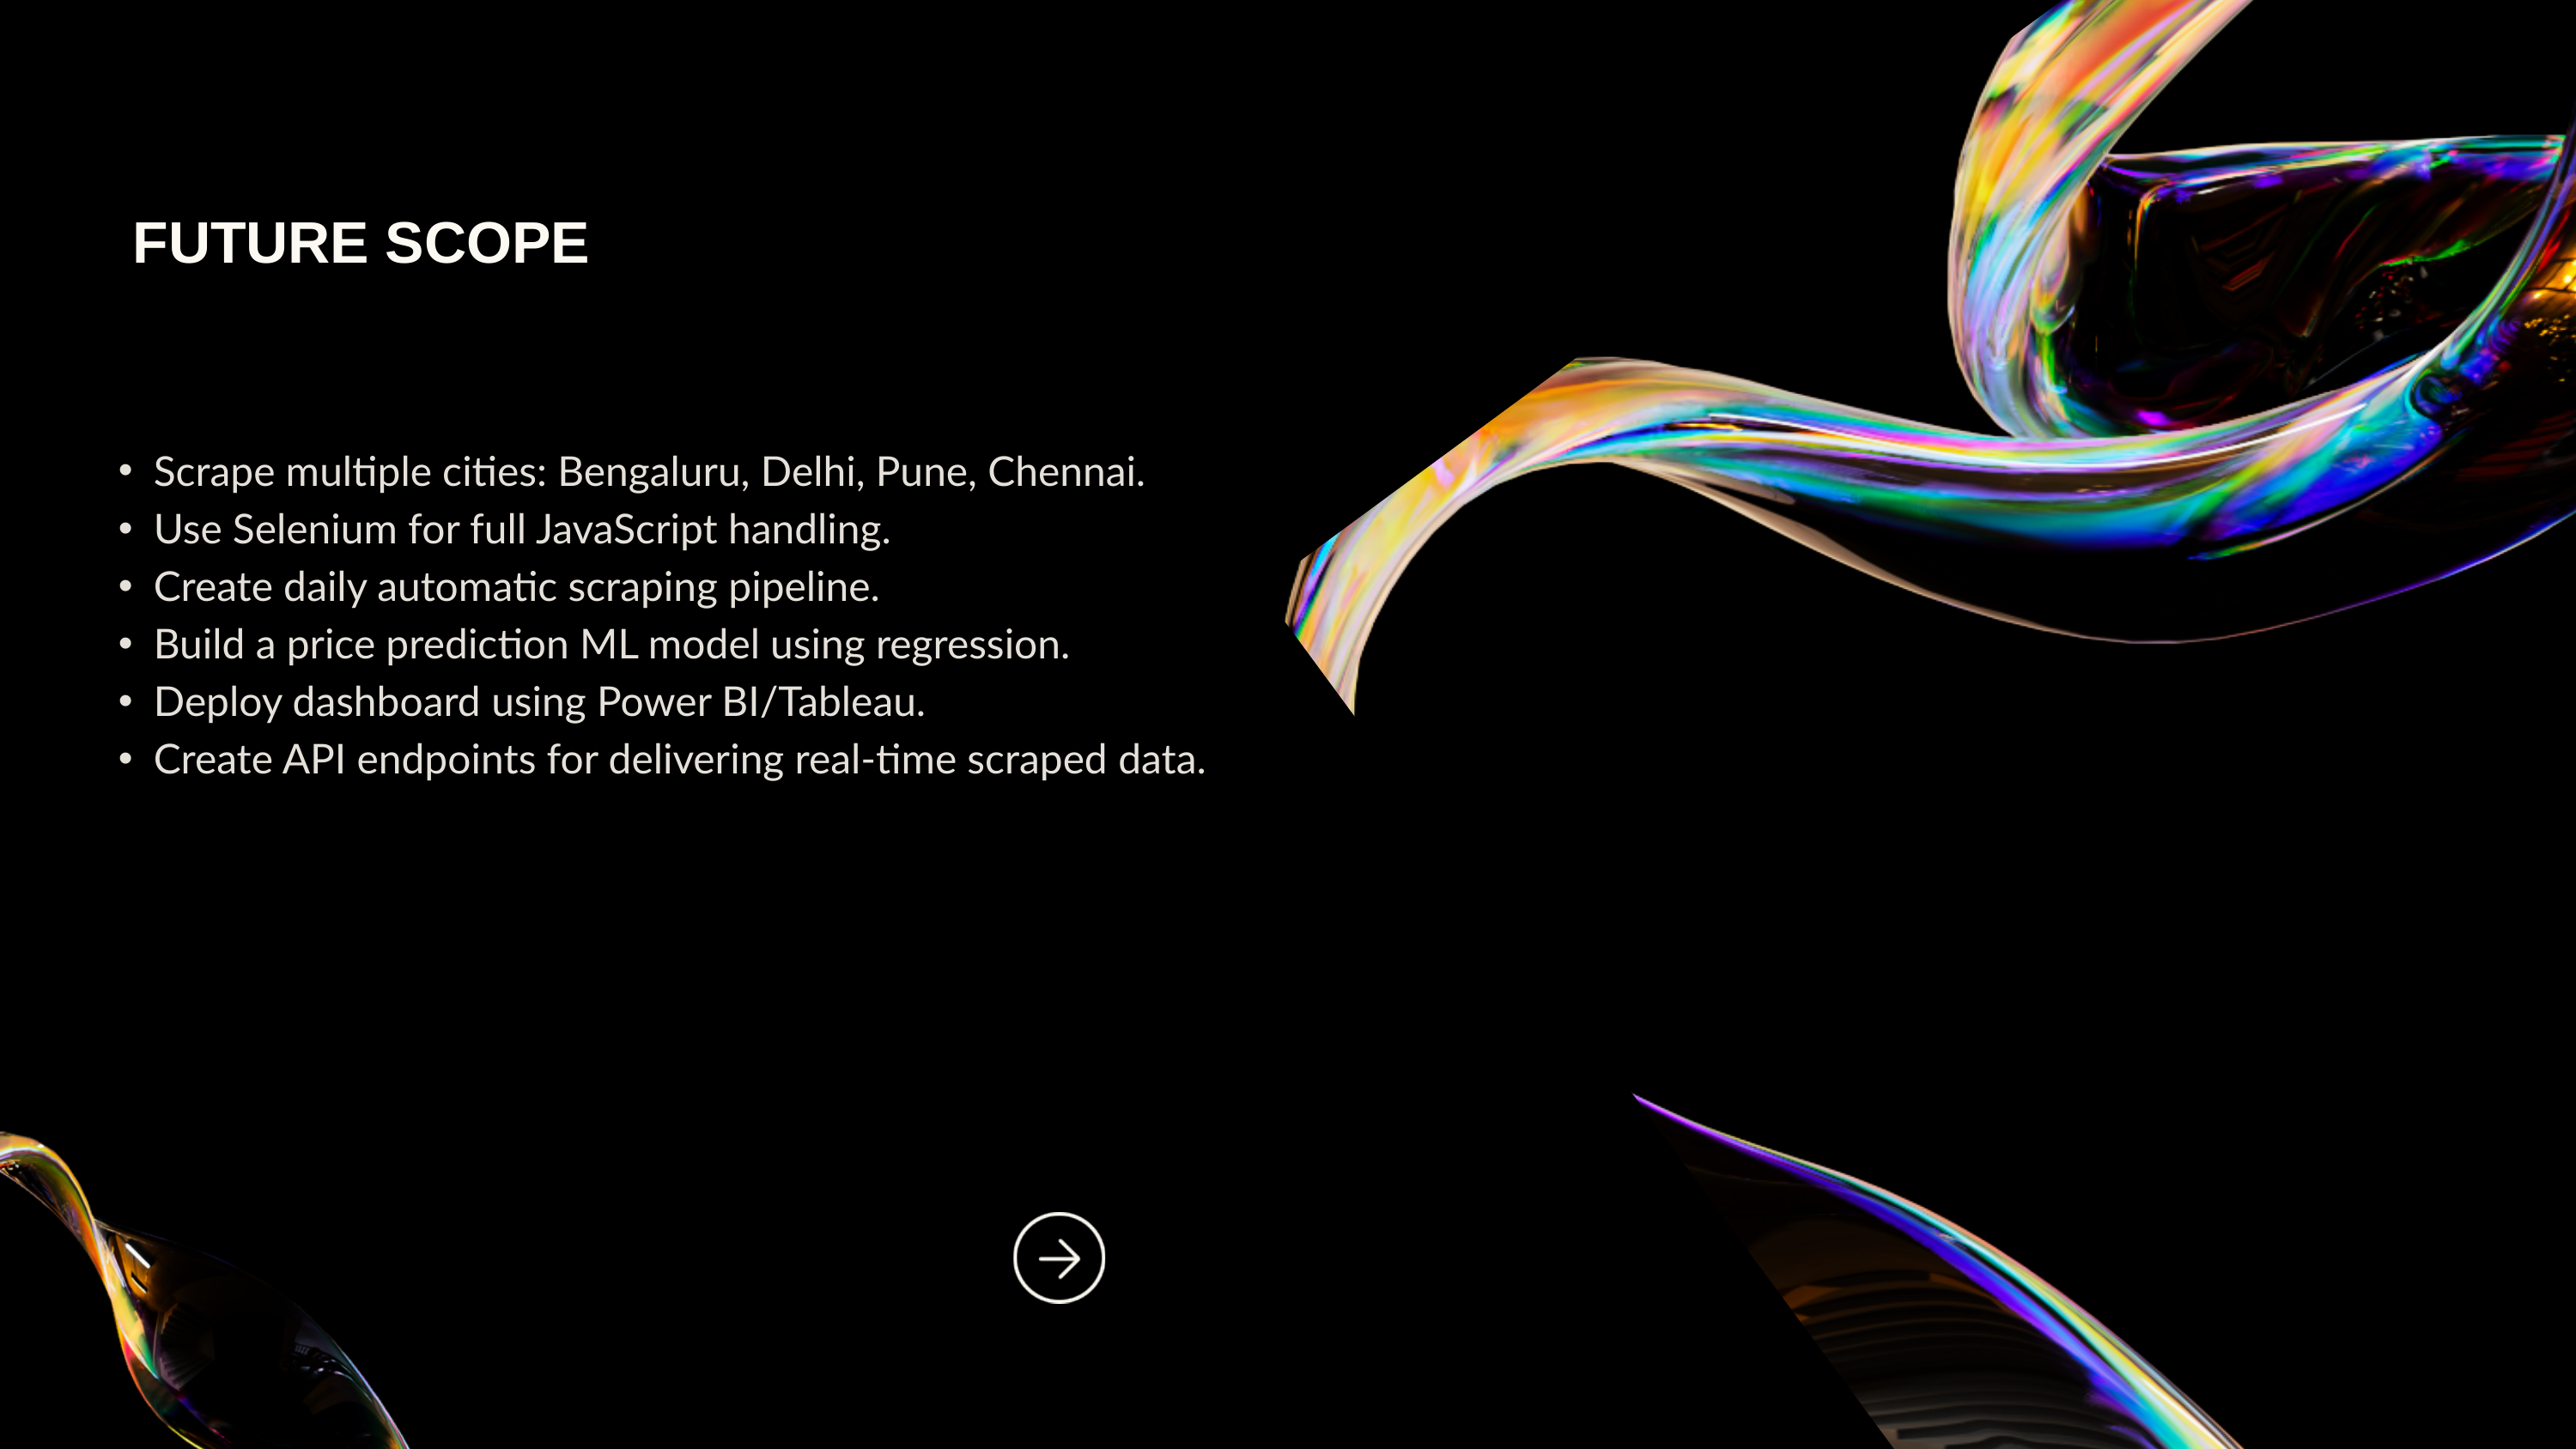

FUTURE SCOPE

Scrape multiple cities: Bengaluru, Delhi, Pune, Chennai.
Use Selenium for full JavaScript handling.
Create daily automatic scraping pipeline.
Build a price prediction ML model using regression.
Deploy dashboard using Power BI/Tableau.
Create API endpoints for delivering real-time scraped data.